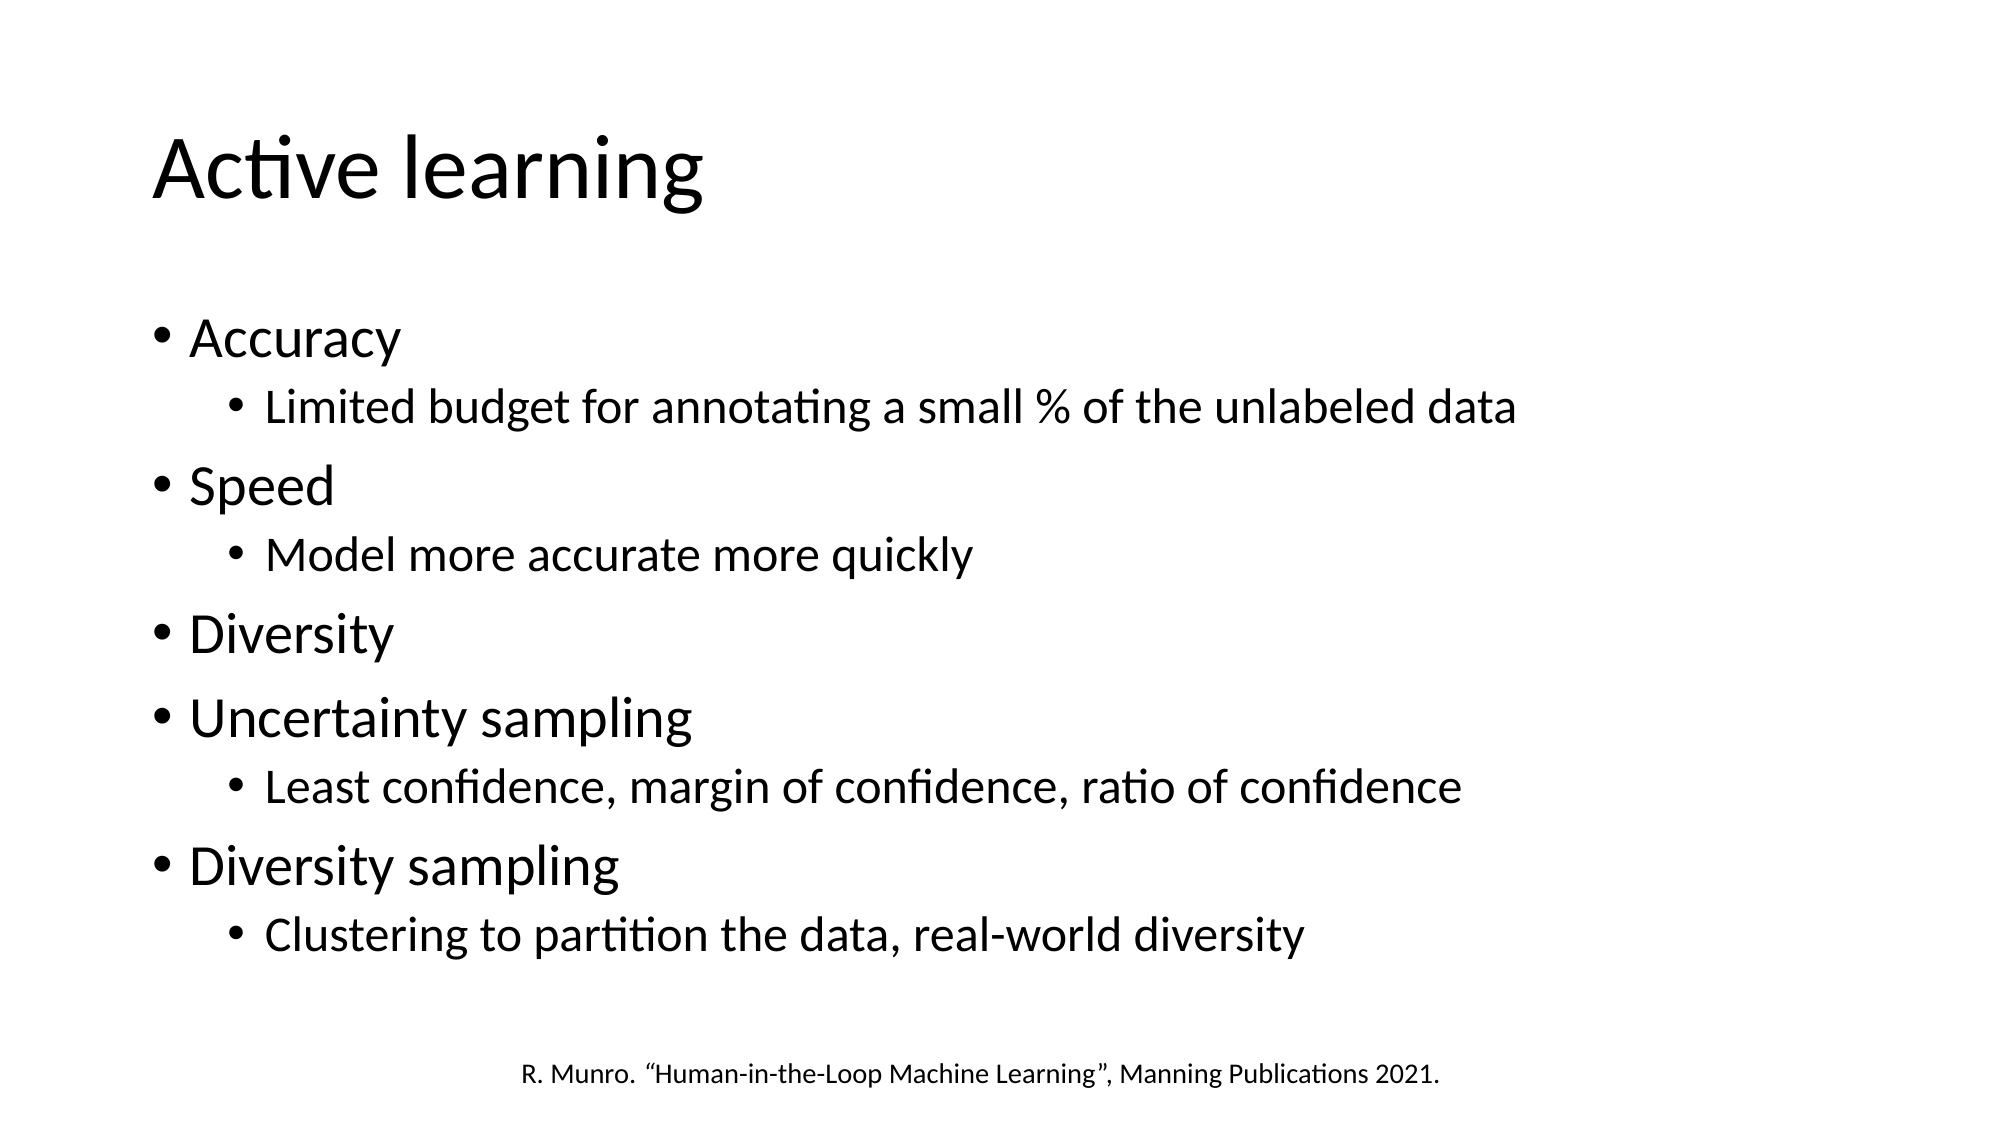

# Active learning
Accuracy
Limited budget for annotating a small % of the unlabeled data
Speed
Model more accurate more quickly
Diversity
Uncertainty sampling
Least confidence, margin of confidence, ratio of confidence
Diversity sampling
Clustering to partition the data, real-world diversity

R. Munro. “Human-in-the-Loop Machine Learning”, Manning Publications 2021.